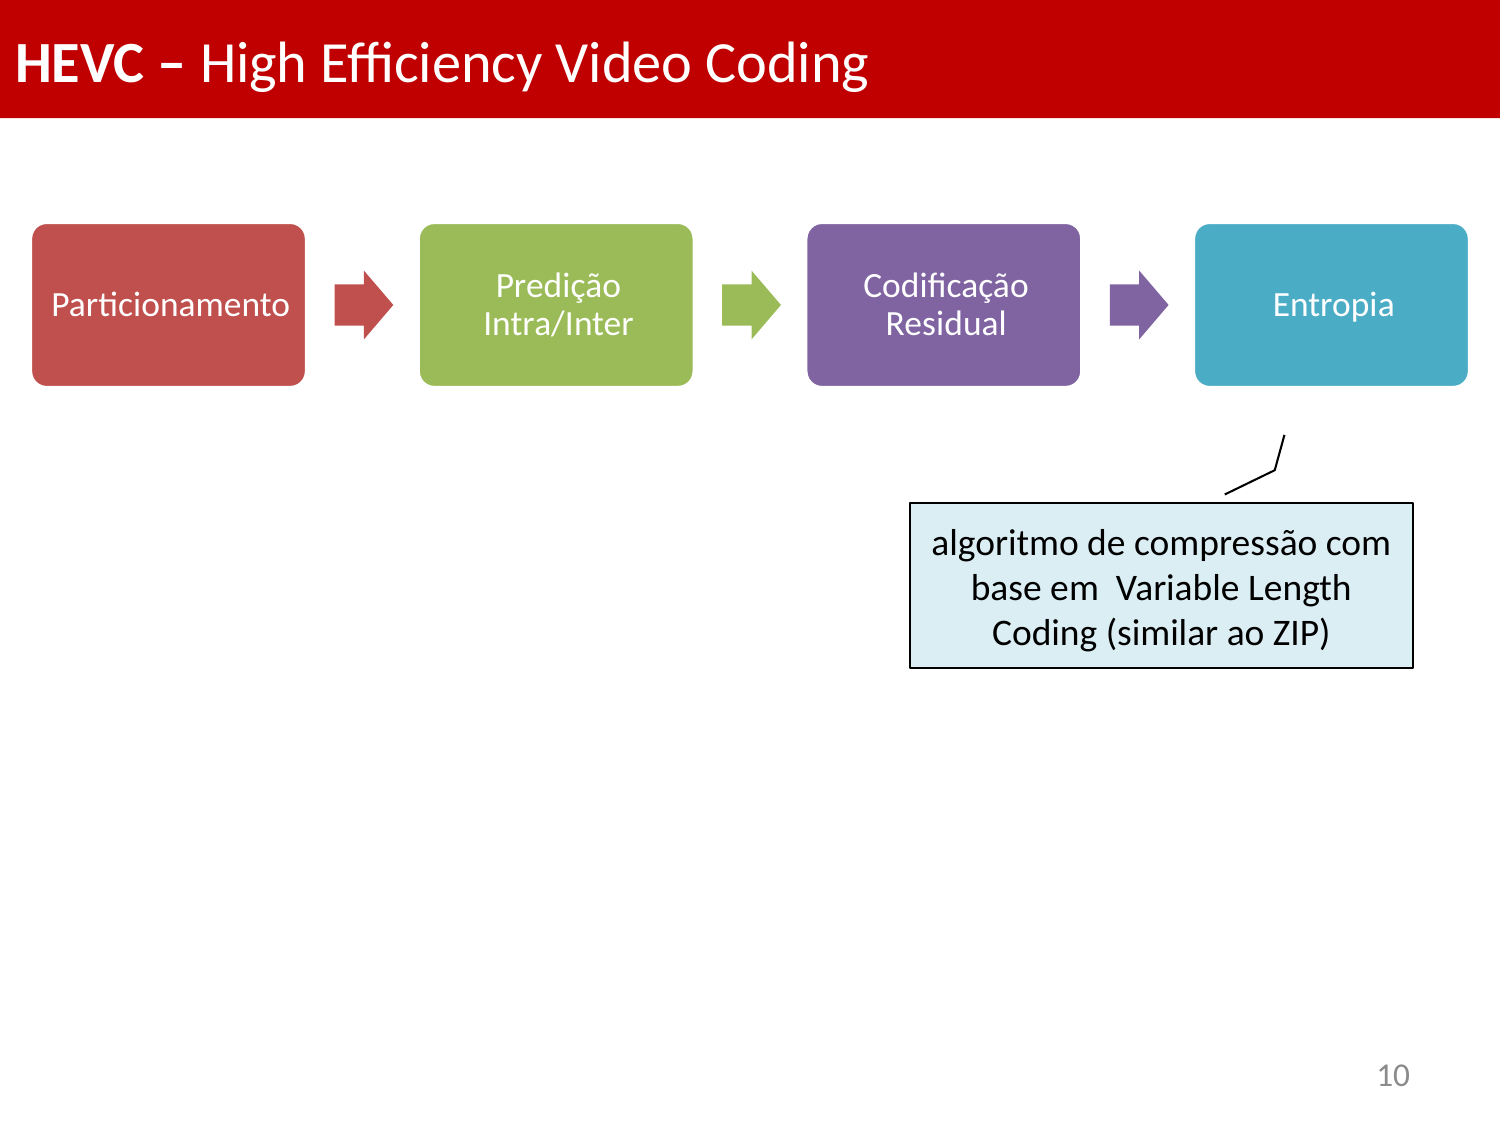

# HEVC – High Efficiency Video Coding
Particionamento

Predição Intra/Inter

Codificação Residual

Entropia

algoritmo de compressão com base em  Variable Length Coding (similar ao ZIP)

10